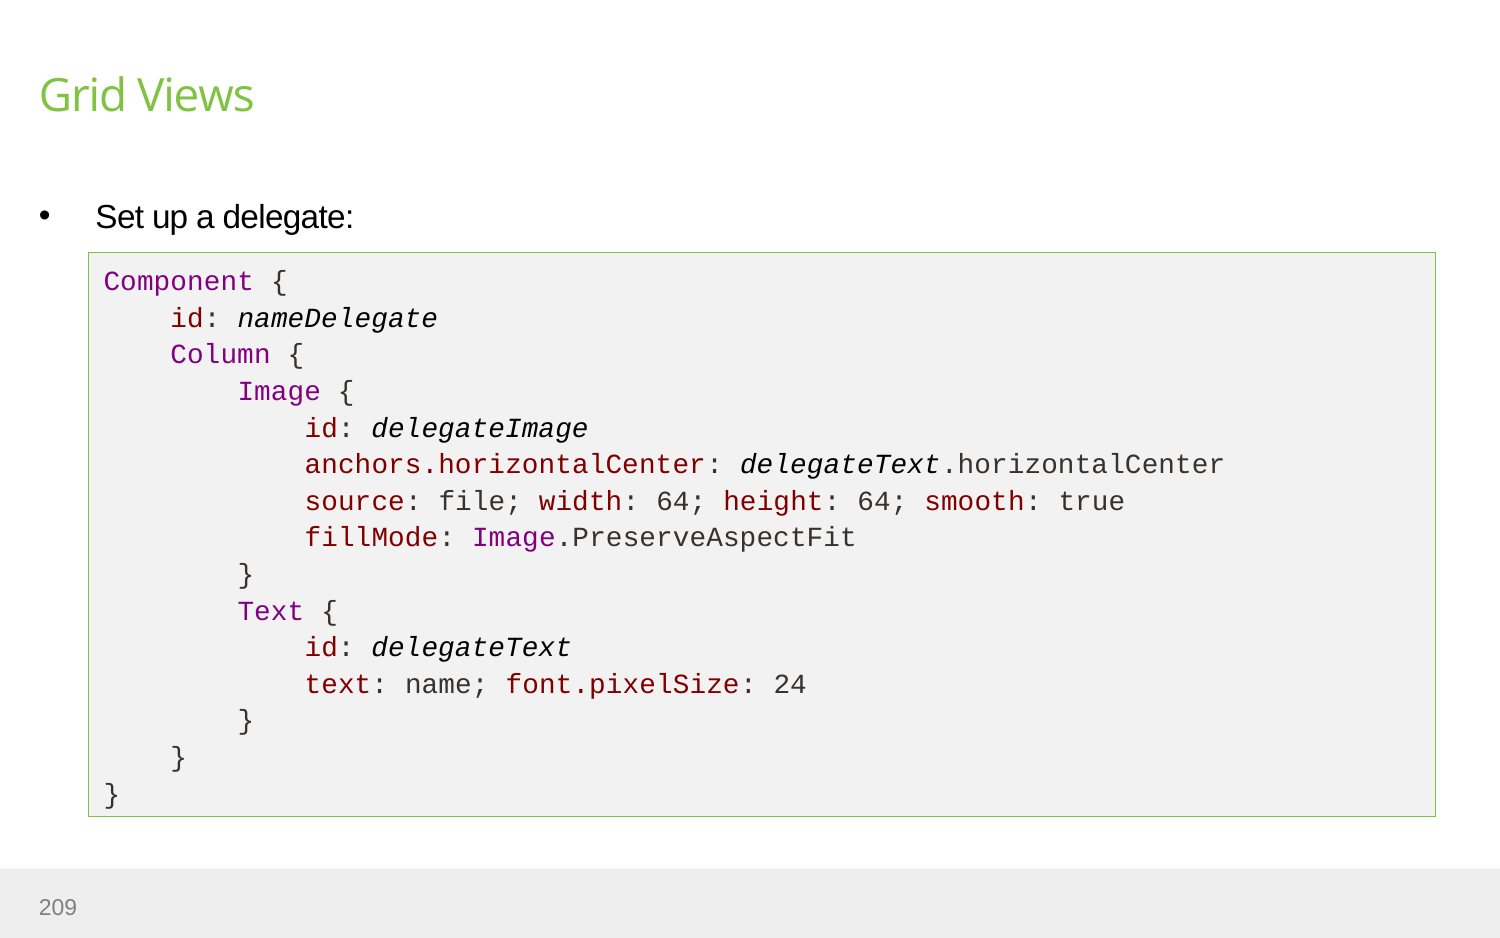

# Grid Views
Set up a delegate:
Component {
    id: nameDelegate
    Column {
        Image {
            id: delegateImage
            anchors.horizontalCenter: delegateText.horizontalCenter
            source: file; width: 64; height: 64; smooth: true
            fillMode: Image.PreserveAspectFit
        }
        Text {
            id: delegateText
            text: name; font.pixelSize: 24
        }
    }
}
209